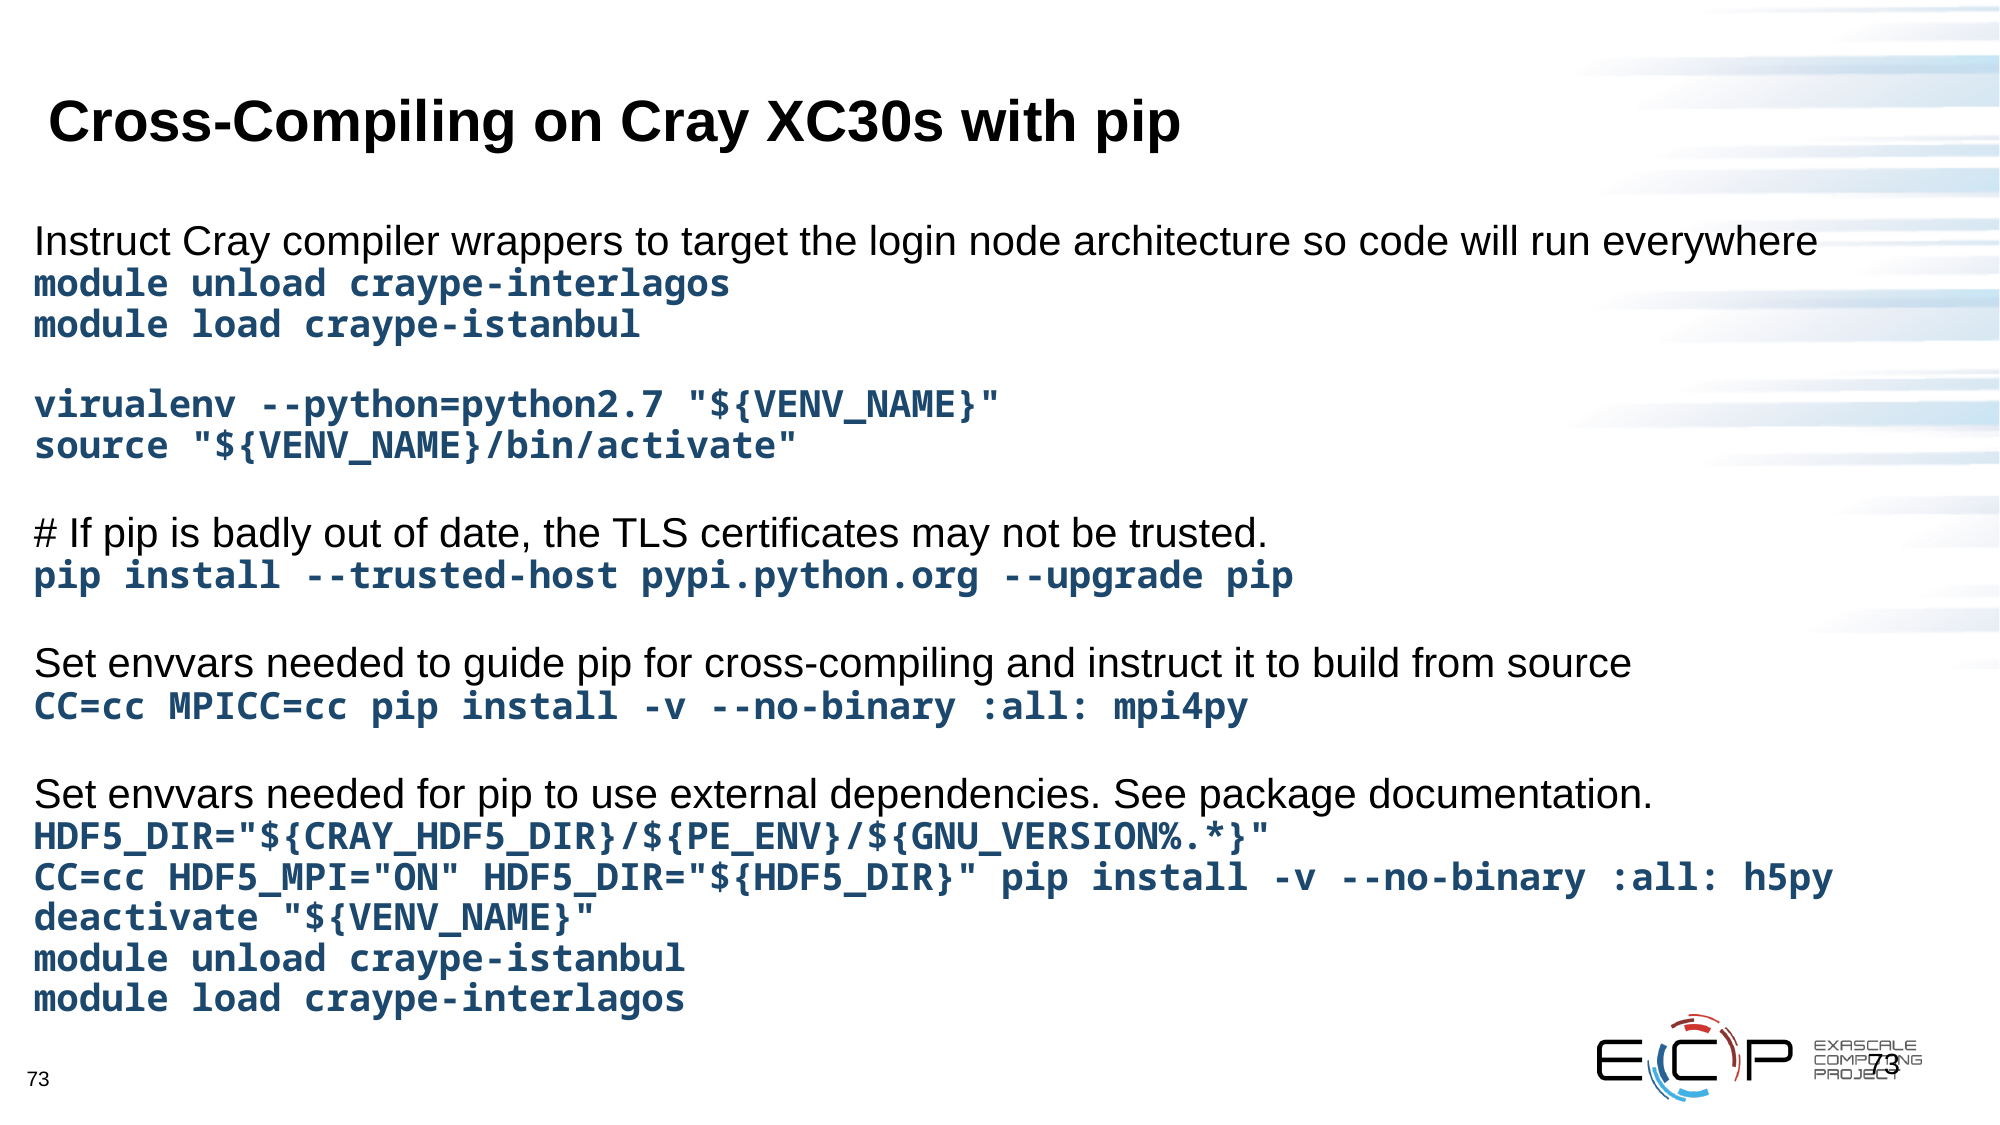

# Cross-Compiling on Cray XC30s with pip
Instruct Cray compiler wrappers to target the login node architecture so code will run everywhere
module unload craype-interlagos
module load craype-istanbul
virualenv --python=python2.7 "${VENV_NAME}"
source "${VENV_NAME}/bin/activate"
# If pip is badly out of date, the TLS certificates may not be trusted.
pip install --trusted-host pypi.python.org --upgrade pip
Set envvars needed to guide pip for cross-compiling and instruct it to build from source
CC=cc MPICC=cc pip install -v --no-binary :all: mpi4py
Set envvars needed for pip to use external dependencies. See package documentation.
HDF5_DIR="${CRAY_HDF5_DIR}/${PE_ENV}/${GNU_VERSION%.*}"
CC=cc HDF5_MPI="ON" HDF5_DIR="${HDF5_DIR}" pip install -v --no-binary :all: h5py
deactivate "${VENV_NAME}"
module unload craype-istanbul
module load craype-interlagos
73